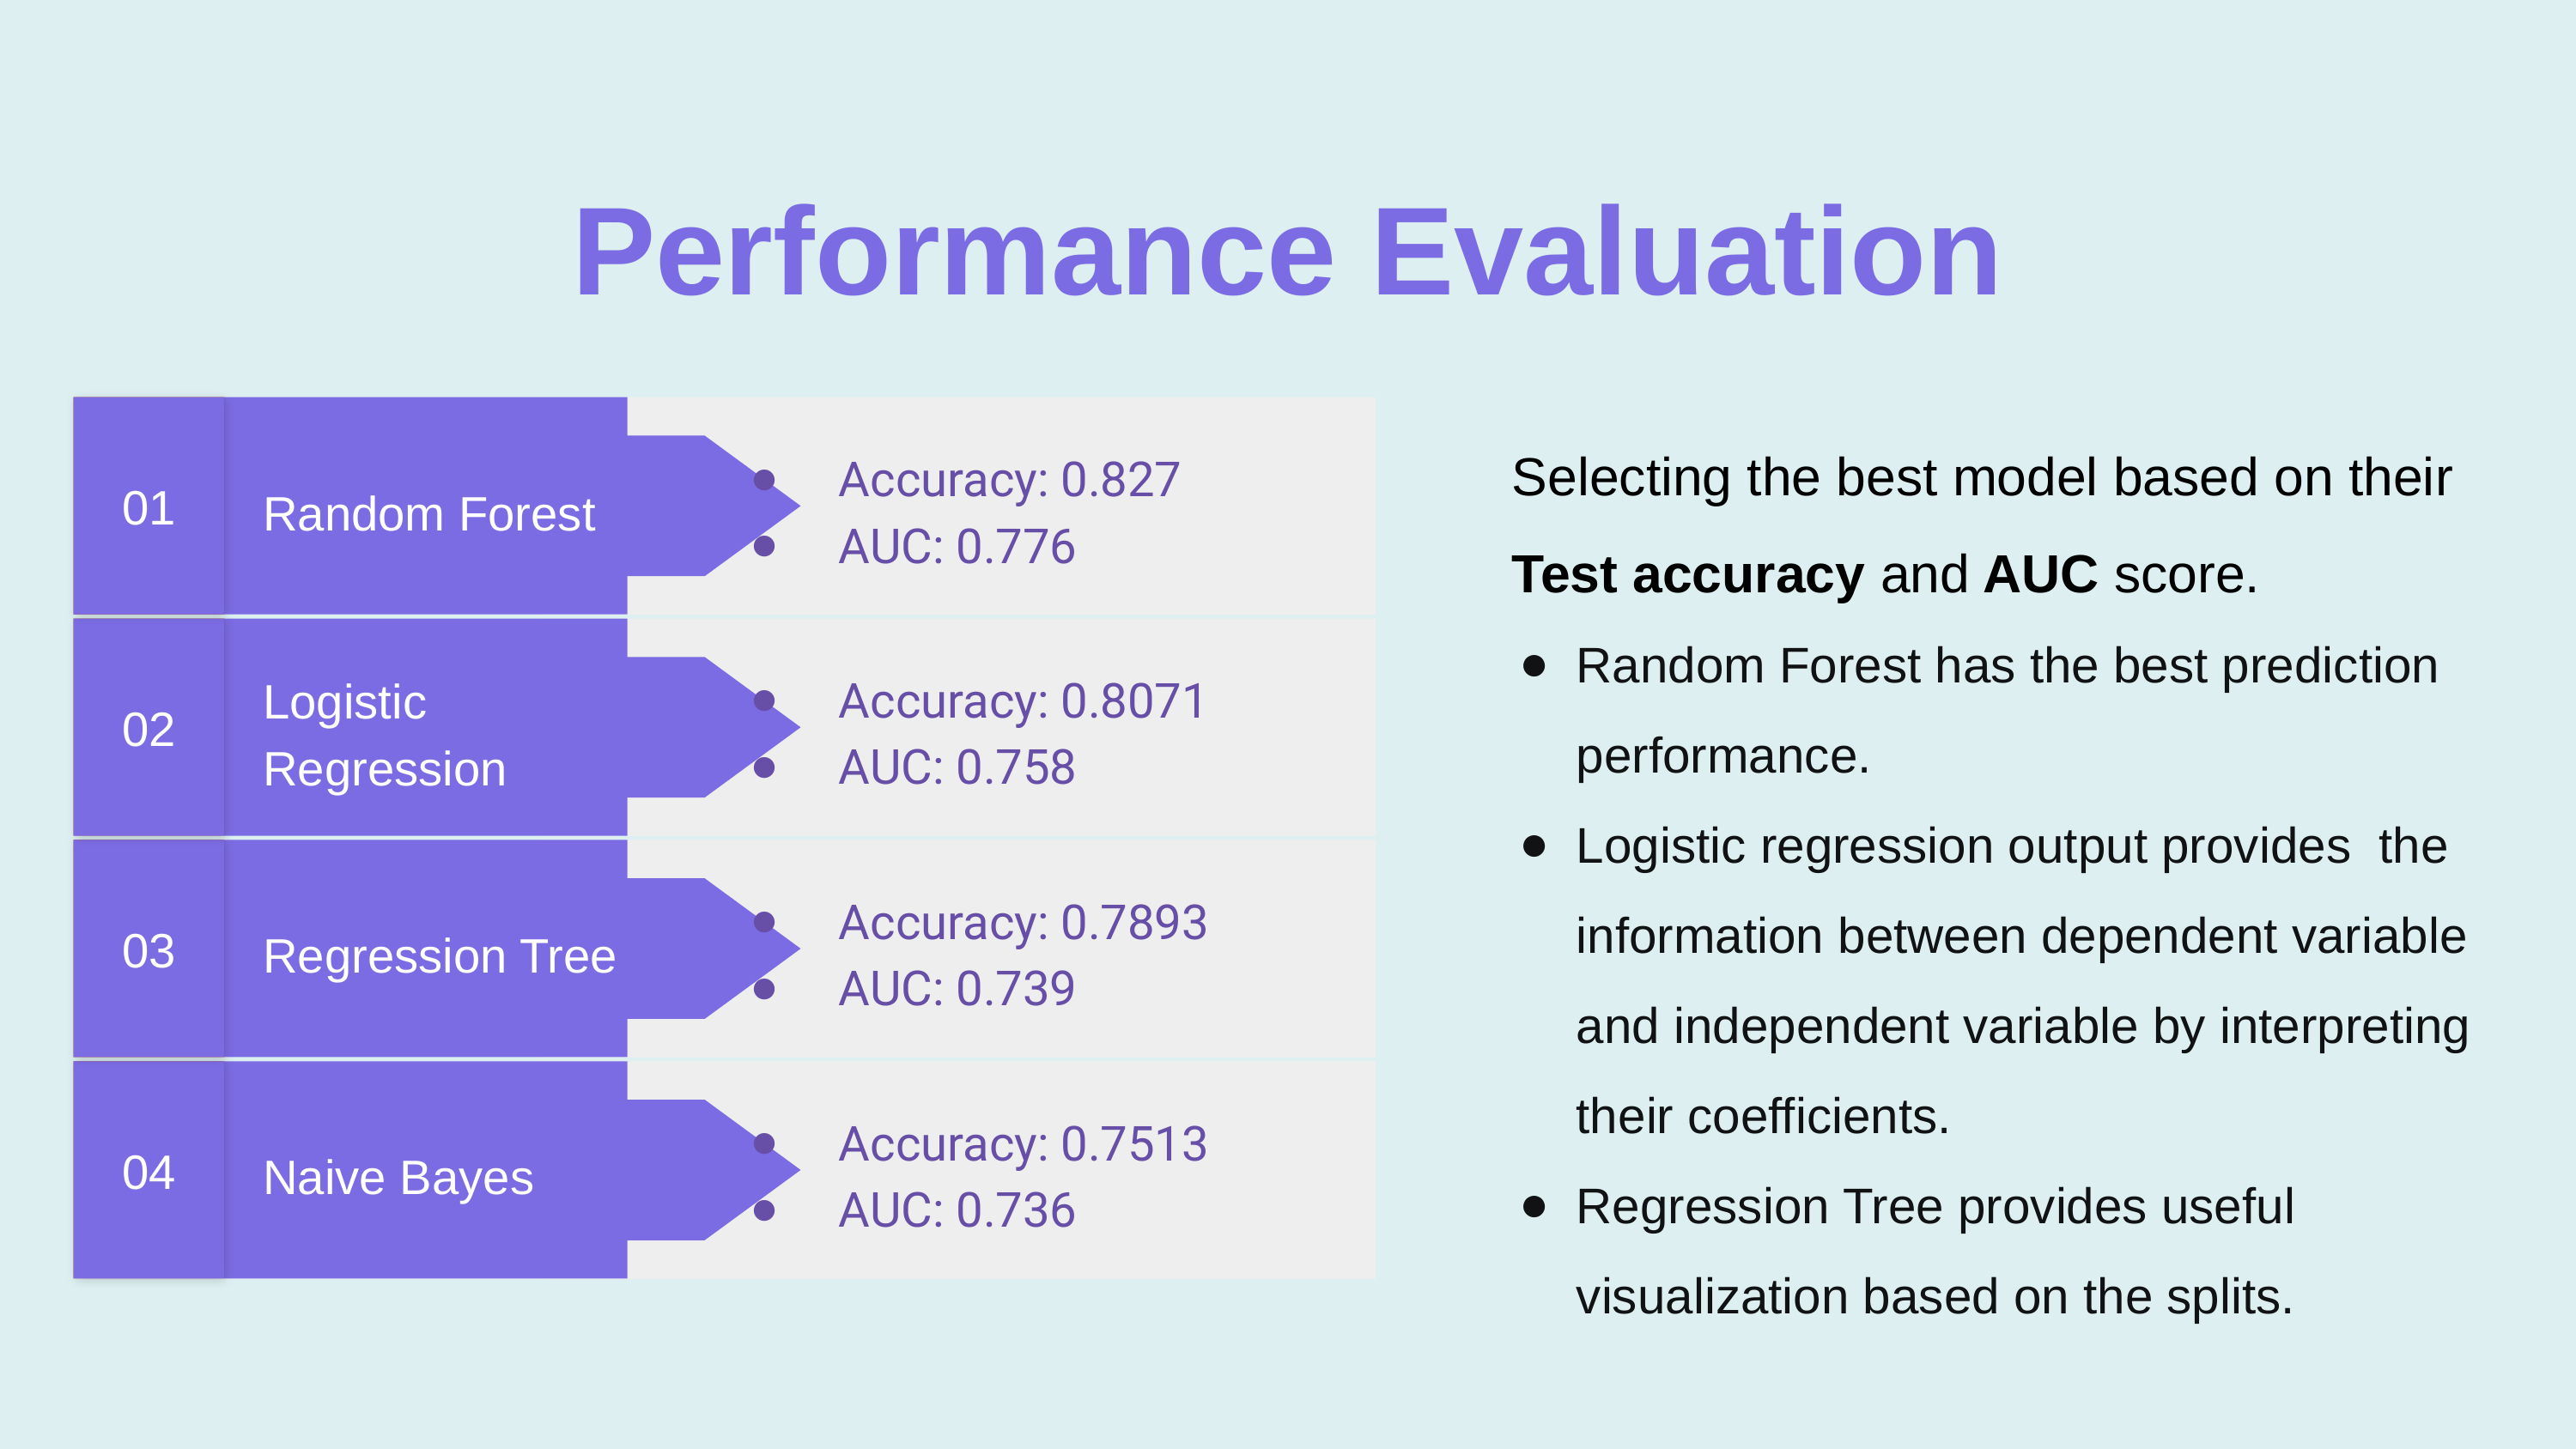

Performance Evaluation

01

Accuracy: 0.827
AUC: 0.776
Random Forest
Selecting the best model based on their Test accuracy and AUC score.
Random Forest has the best prediction performance.
Logistic regression output provides  the  information between dependent variable and independent variable by interpreting their coefficients.
Regression Tree provides useful visualization based on the splits.

02

Accuracy: 0.8071
AUC: 0.758
Logistic Regression

03

Accuracy: 0.7893
AUC: 0.739
Regression Tree

04

Accuracy: 0.7513
AUC: 0.736
Naive Bayes